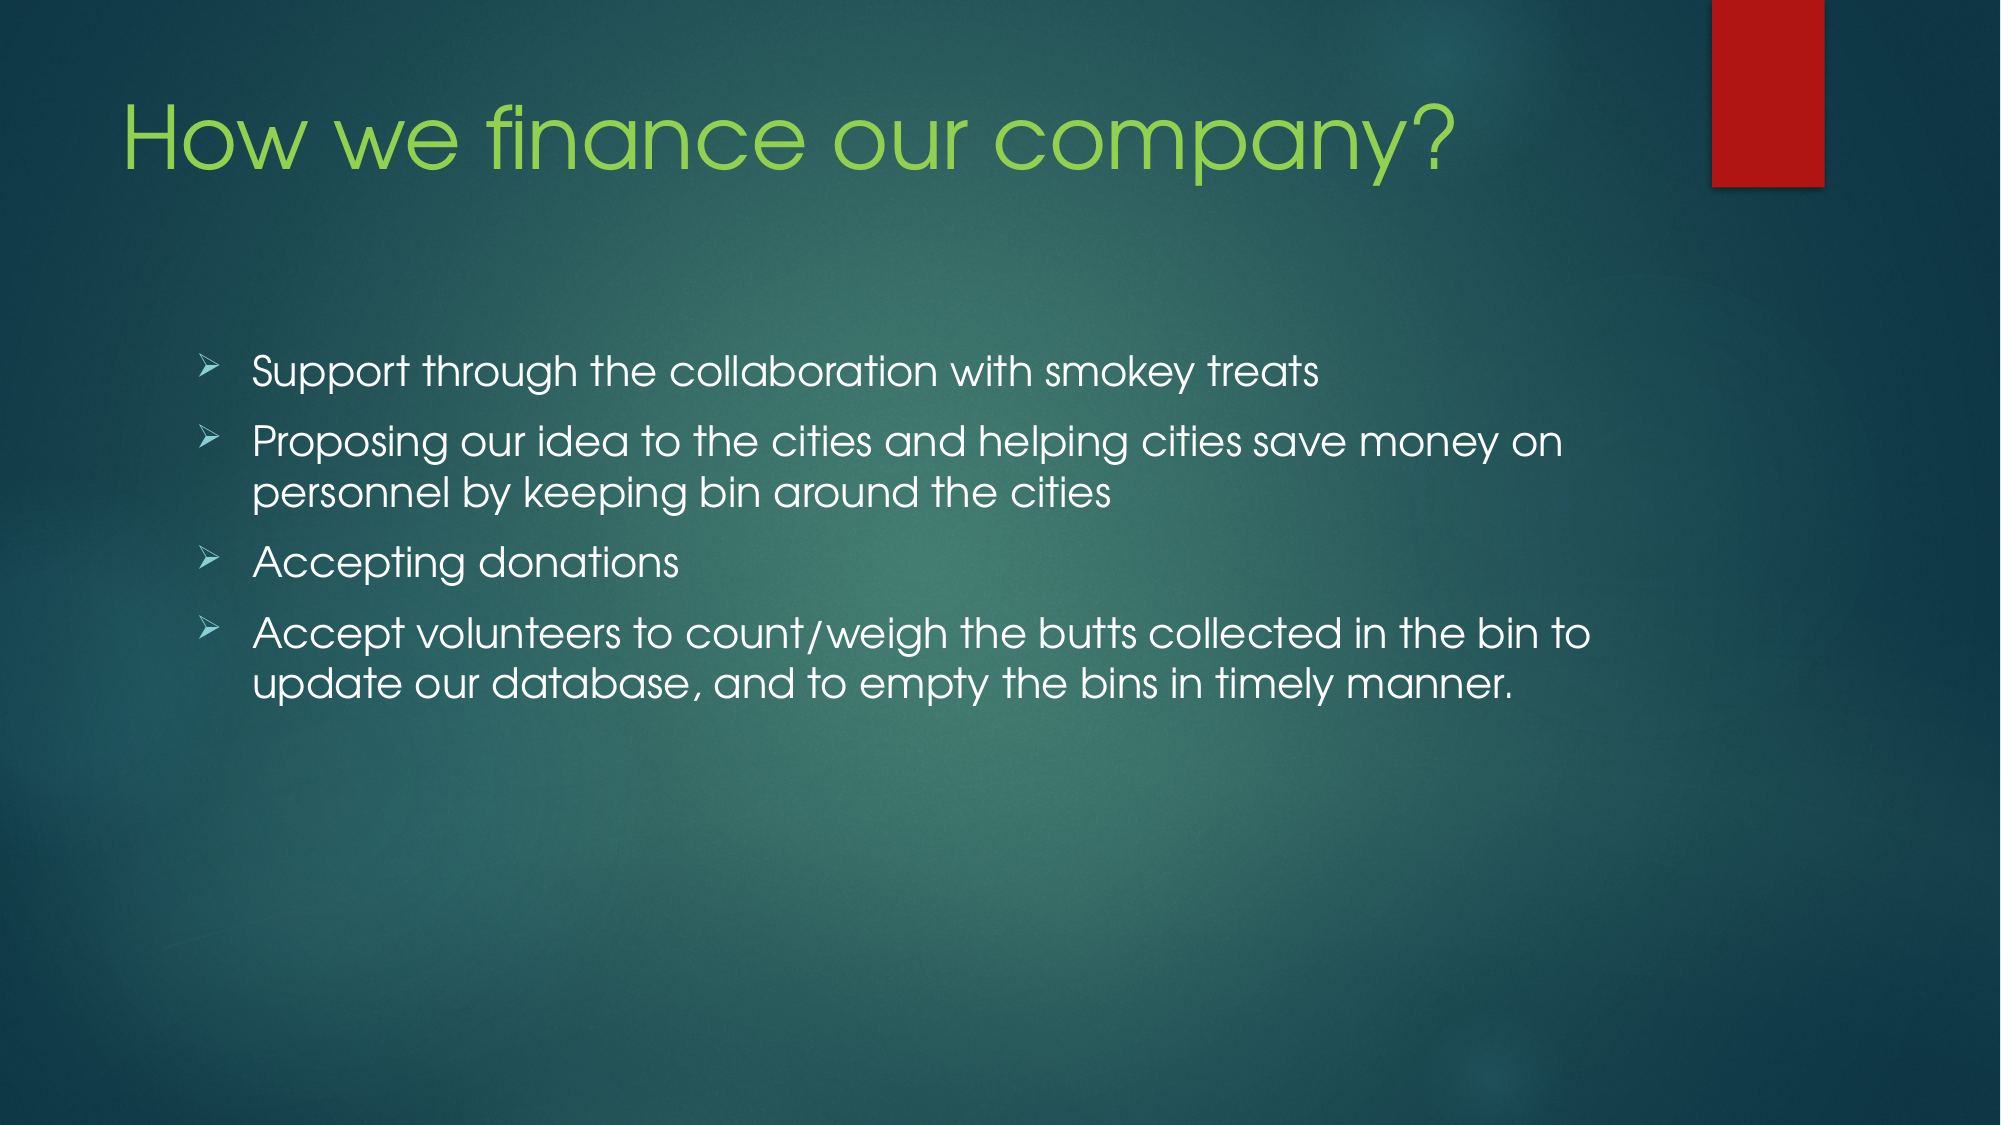

# How we finance our company?
Support through the collaboration with smokey treats
Proposing our idea to the cities and helping cities save money on personnel by keeping bin around the cities
Accepting donations
Accept volunteers to count/weigh the butts collected in the bin to update our database, and to empty the bins in timely manner.